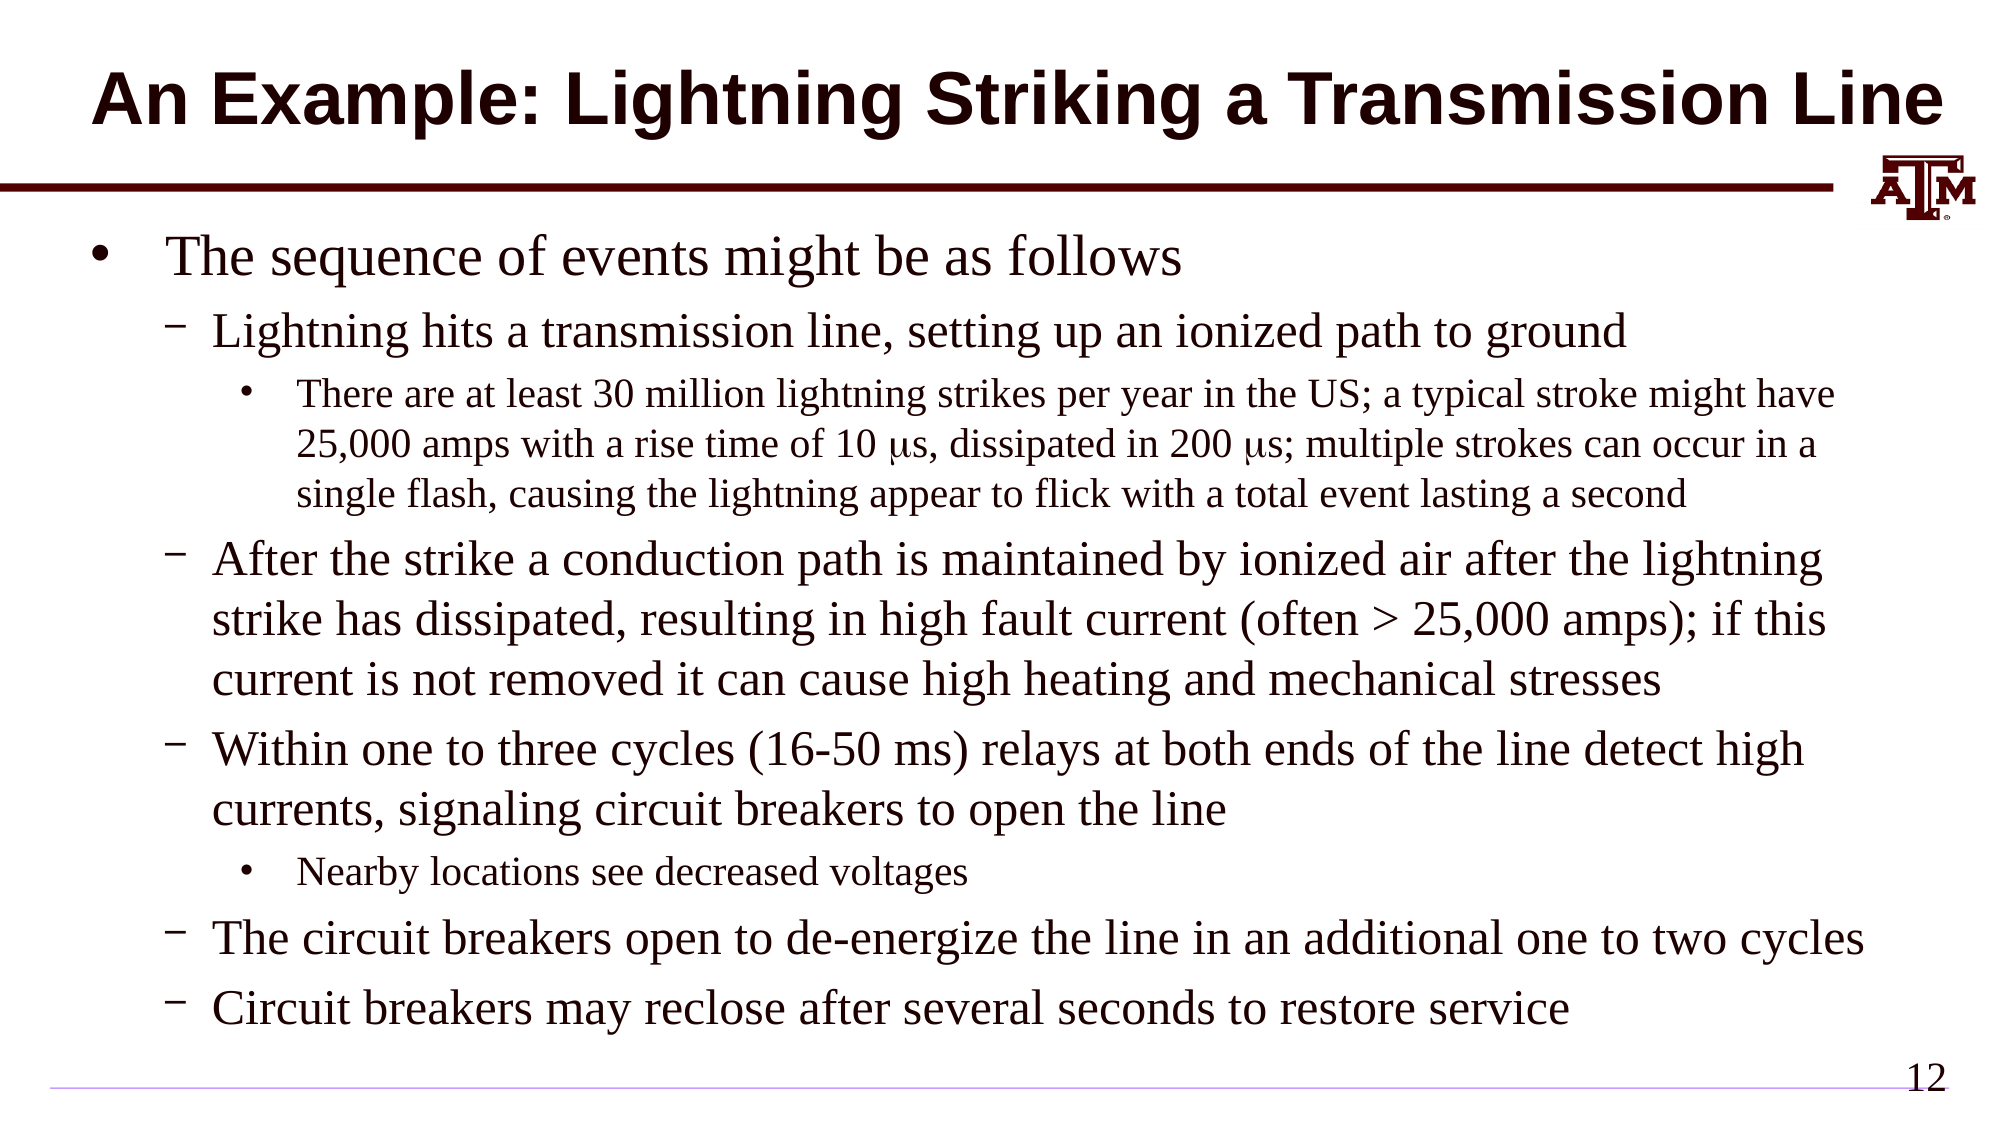

# An Example: Lightning Striking a Transmission Line
The sequence of events might be as follows
Lightning hits a transmission line, setting up an ionized path to ground
There are at least 30 million lightning strikes per year in the US; a typical stroke might have 25,000 amps with a rise time of 10 μs, dissipated in 200 μs; multiple strokes can occur in a single flash, causing the lightning appear to flick with a total event lasting a second
After the strike a conduction path is maintained by ionized air after the lightning strike has dissipated, resulting in high fault current (often > 25,000 amps); if this current is not removed it can cause high heating and mechanical stresses
Within one to three cycles (16-50 ms) relays at both ends of the line detect high currents, signaling circuit breakers to open the line
Nearby locations see decreased voltages
The circuit breakers open to de-energize the line in an additional one to two cycles
Circuit breakers may reclose after several seconds to restore service

12